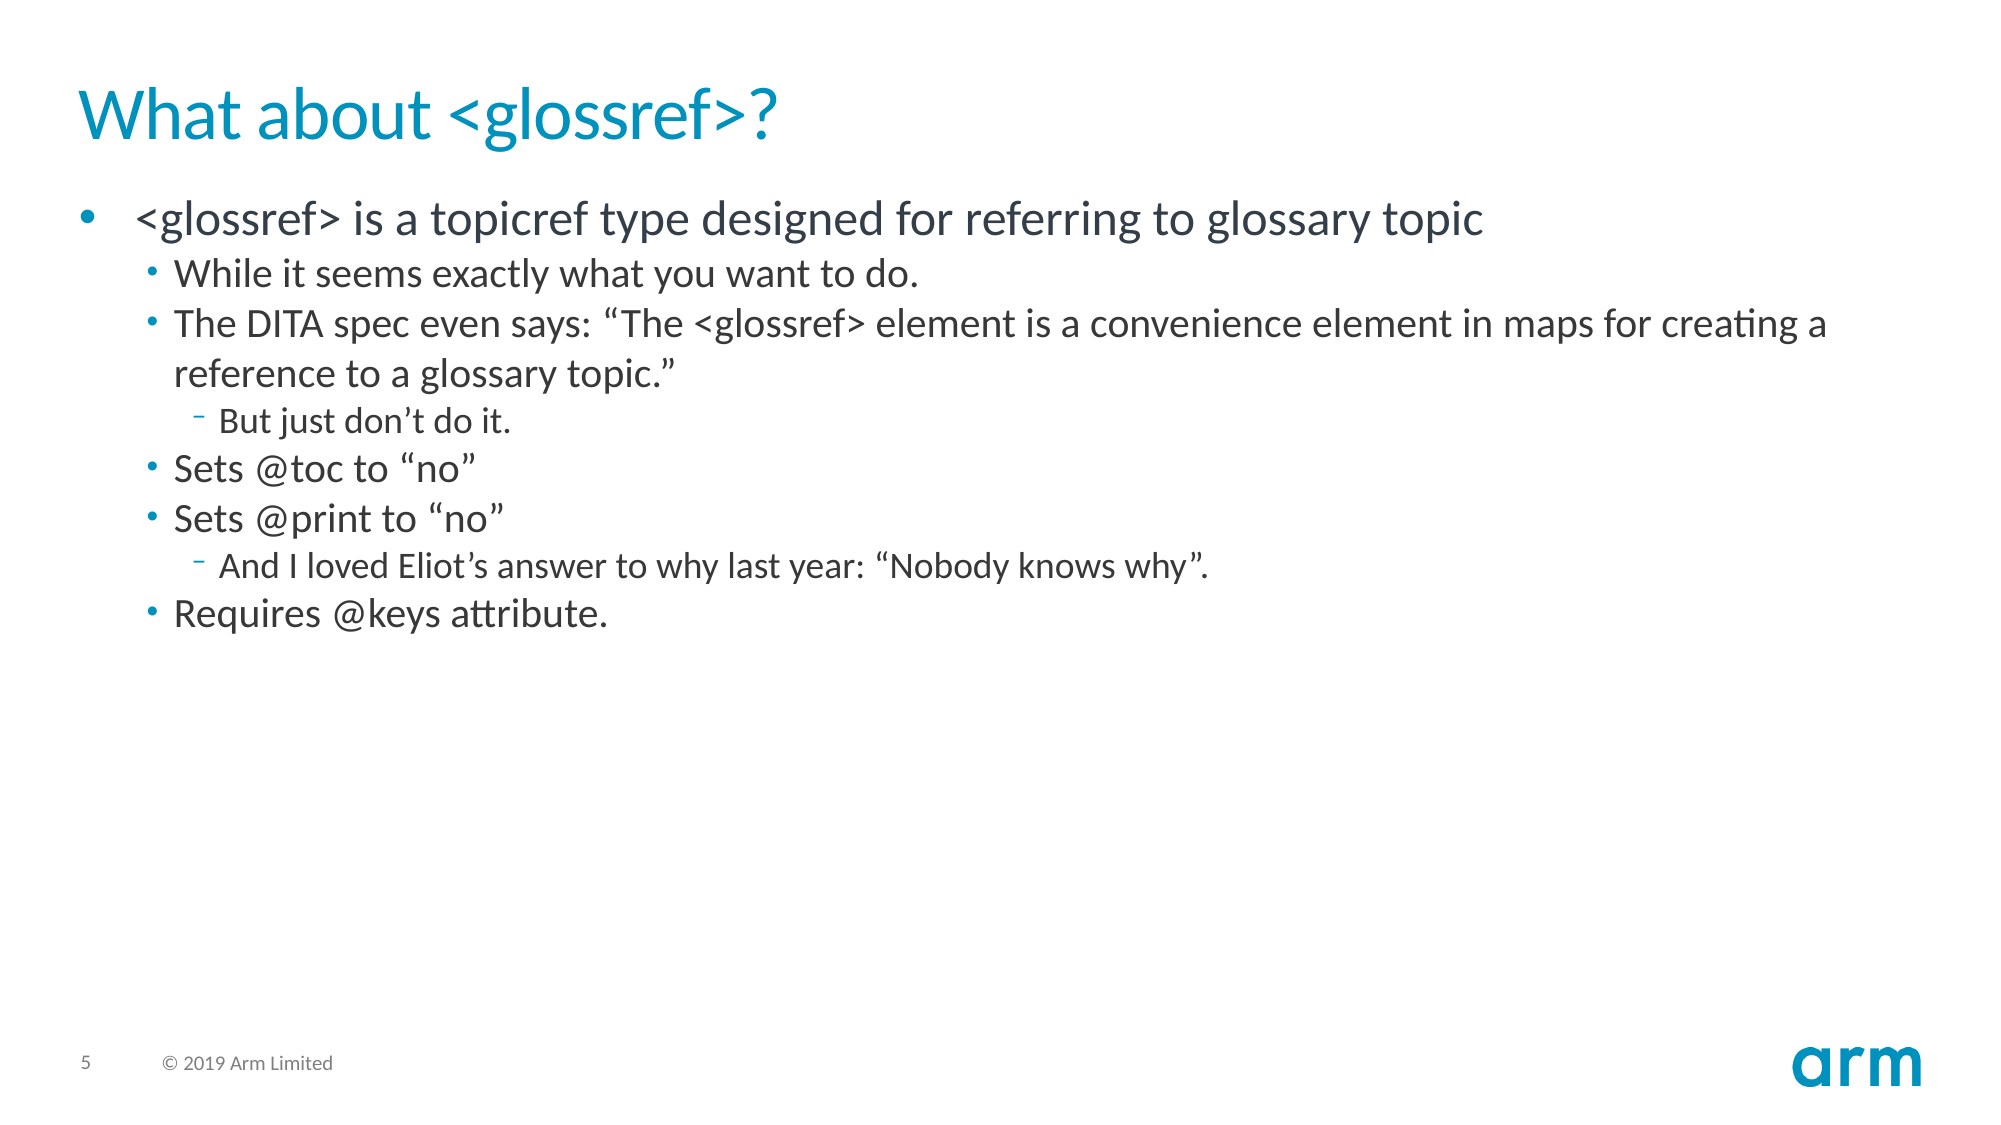

5
# What about <glossref>?
<glossref> is a topicref type designed for referring to glossary topic
While it seems exactly what you want to do.
The DITA spec even says: “The <glossref> element is a convenience element in maps for creating a reference to a glossary topic.”
But just don’t do it.
Sets @toc to “no”
Sets @print to “no”
And I loved Eliot’s answer to why last year: “Nobody knows why”.
Requires @keys attribute.